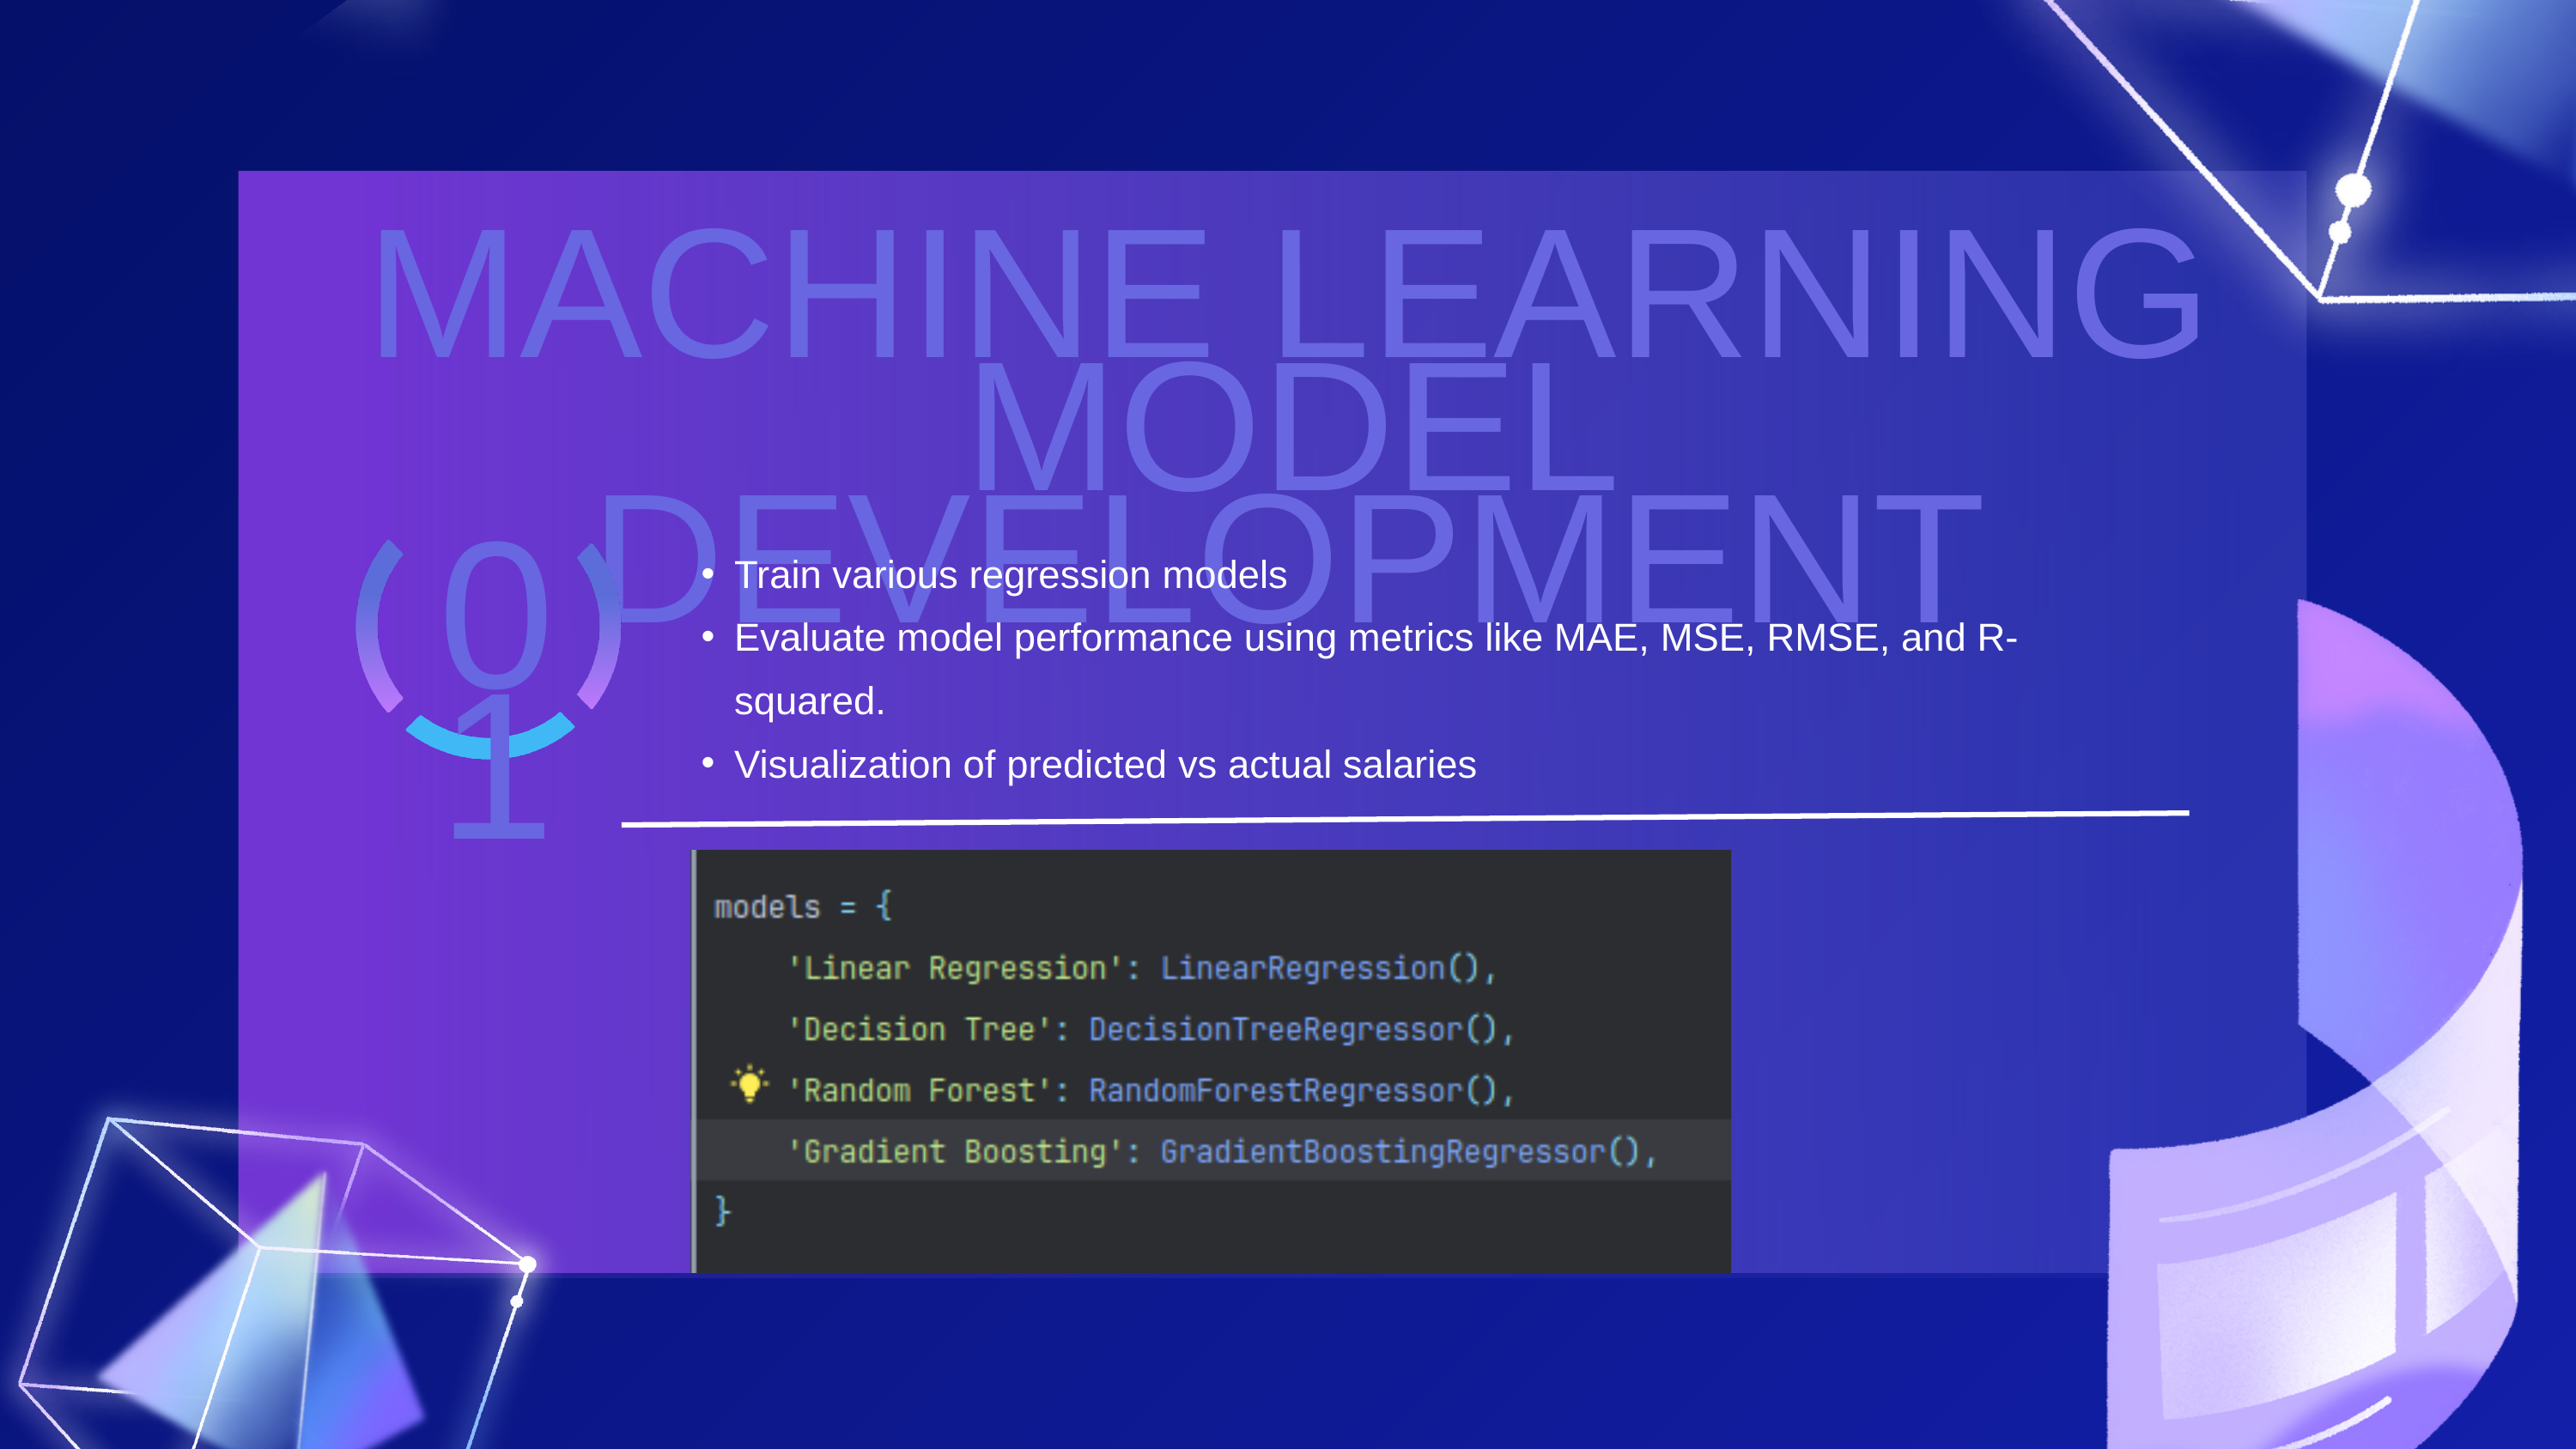

MACHINE LEARNING MODEL DEVELOPMENT
Train various regression models
Evaluate model performance using metrics like MAE, MSE, RMSE, and R-squared.
Visualization of predicted vs actual salaries

01